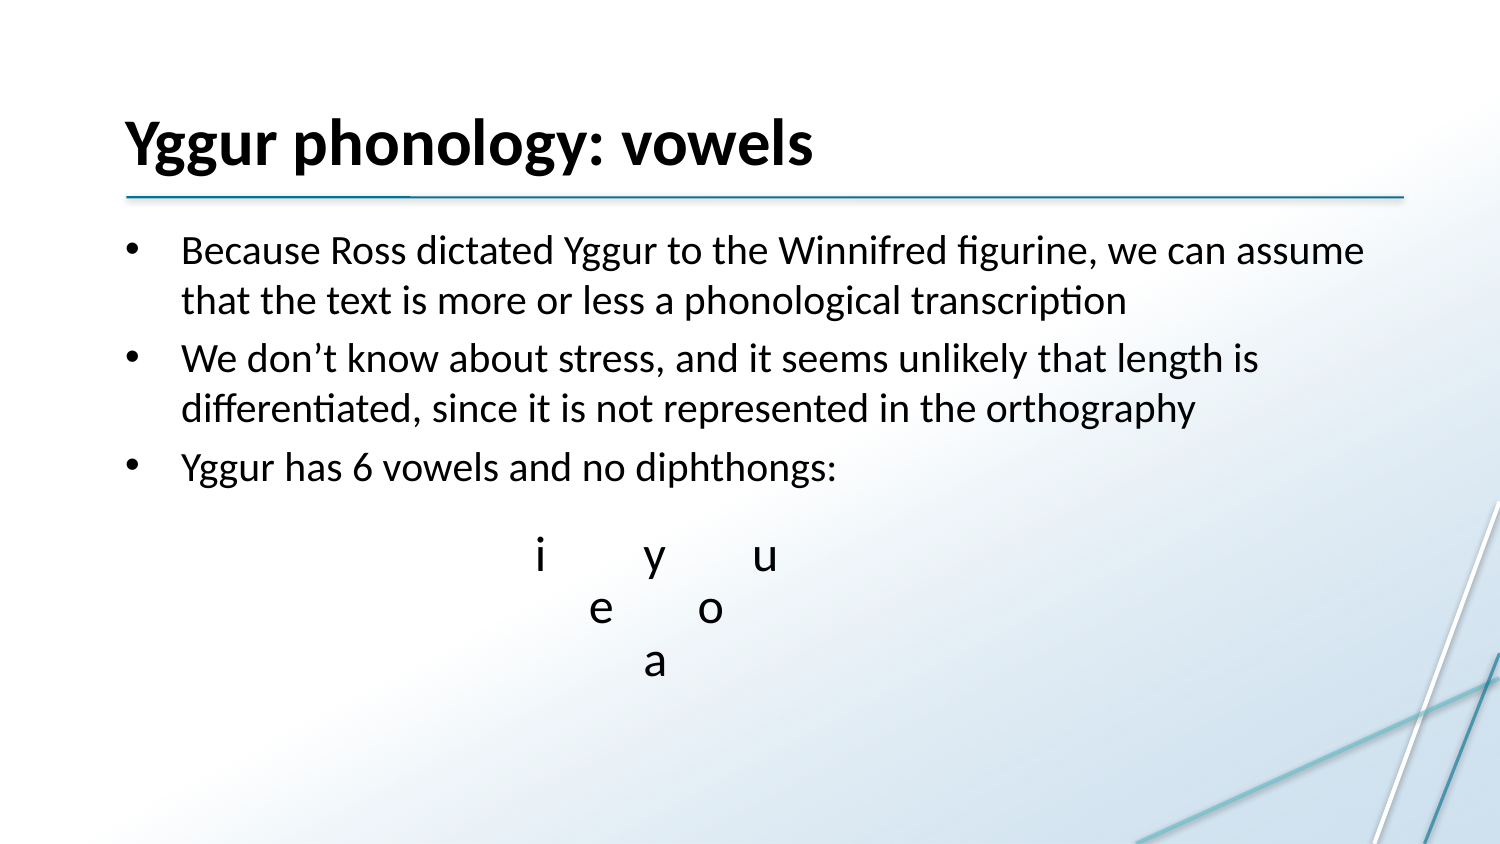

# Yggur phonology: vowels
Because Ross dictated Yggur to the Winnifred figurine, we can assume that the text is more or less a phonological transcription
We don’t know about stress, and it seems unlikely that length is differentiated, since it is not represented in the orthography
Yggur has 6 vowels and no diphthongs:

| i |  | y |  | u |
| --- | --- | --- | --- | --- |
|  | e |  | o |  |
|  |  | a |  |  |